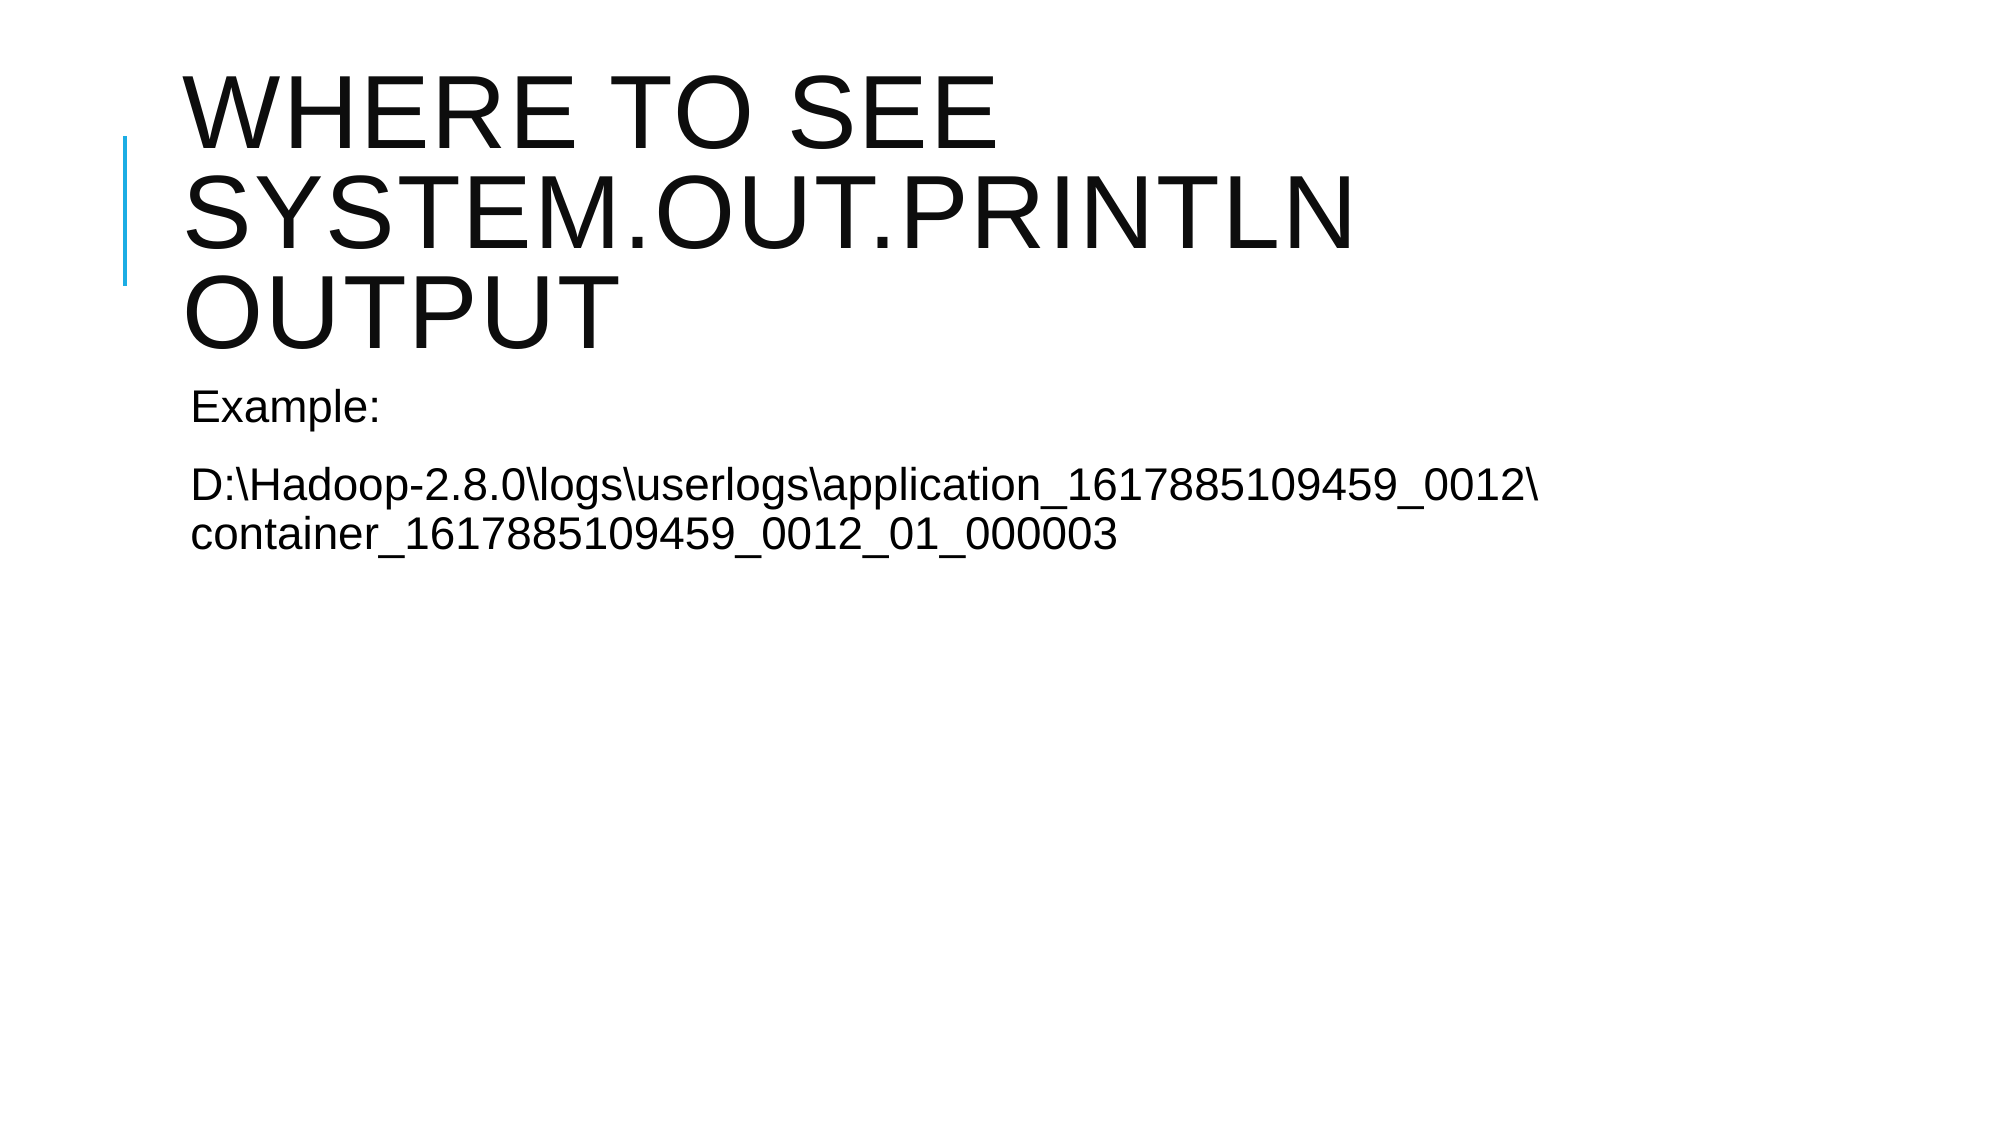

# Where to see system.out.println output
Example:
D:\Hadoop-2.8.0\logs\userlogs\application_1617885109459_0012\container_1617885109459_0012_01_000003